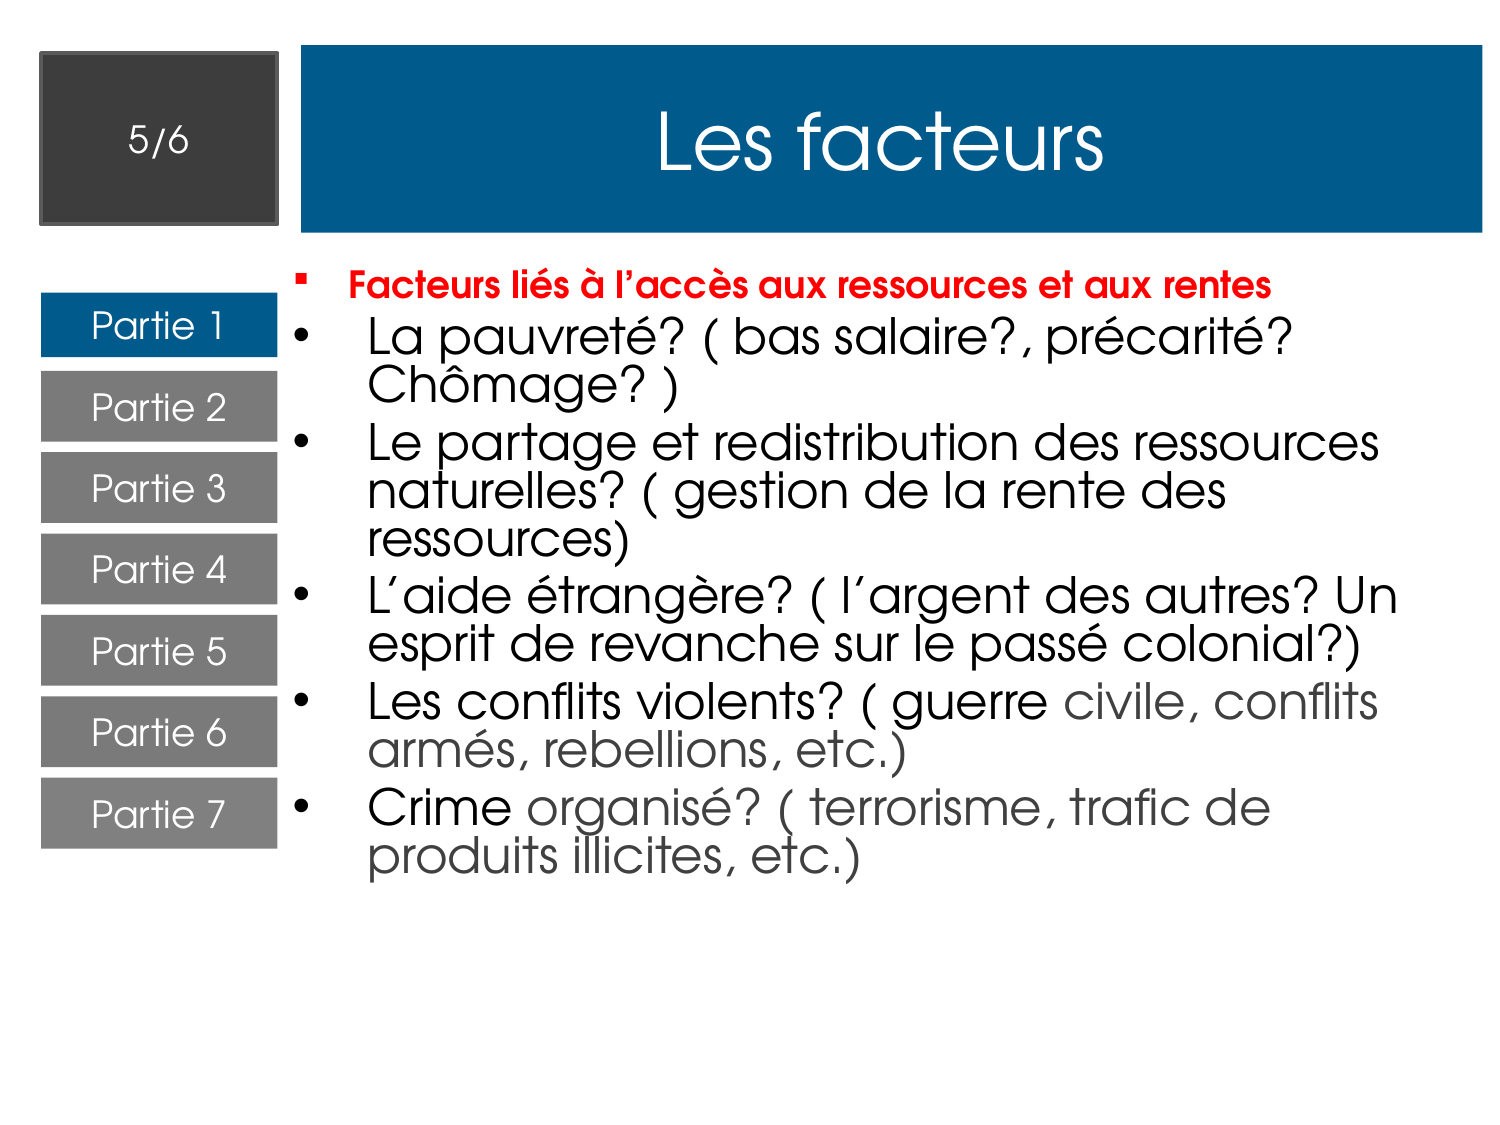

# Les facteurs
5/6
Facteurs liés à l’accès aux ressources et aux rentes
La pauvreté? ( bas salaire?, précarité? Chômage? )
Le partage et redistribution des ressources naturelles? ( gestion de la rente des ressources)
L’aide étrangère? ( l’argent des autres? Un esprit de revanche sur le passé colonial?)
Les conflits violents? ( guerre civile, conflits armés, rebellions, etc.)
Crime organisé? ( terrorisme, trafic de produits illicites, etc.)
Partie 1
Partie 2
Partie 3
Partie 4
Partie 5
Partie 6
Partie 7